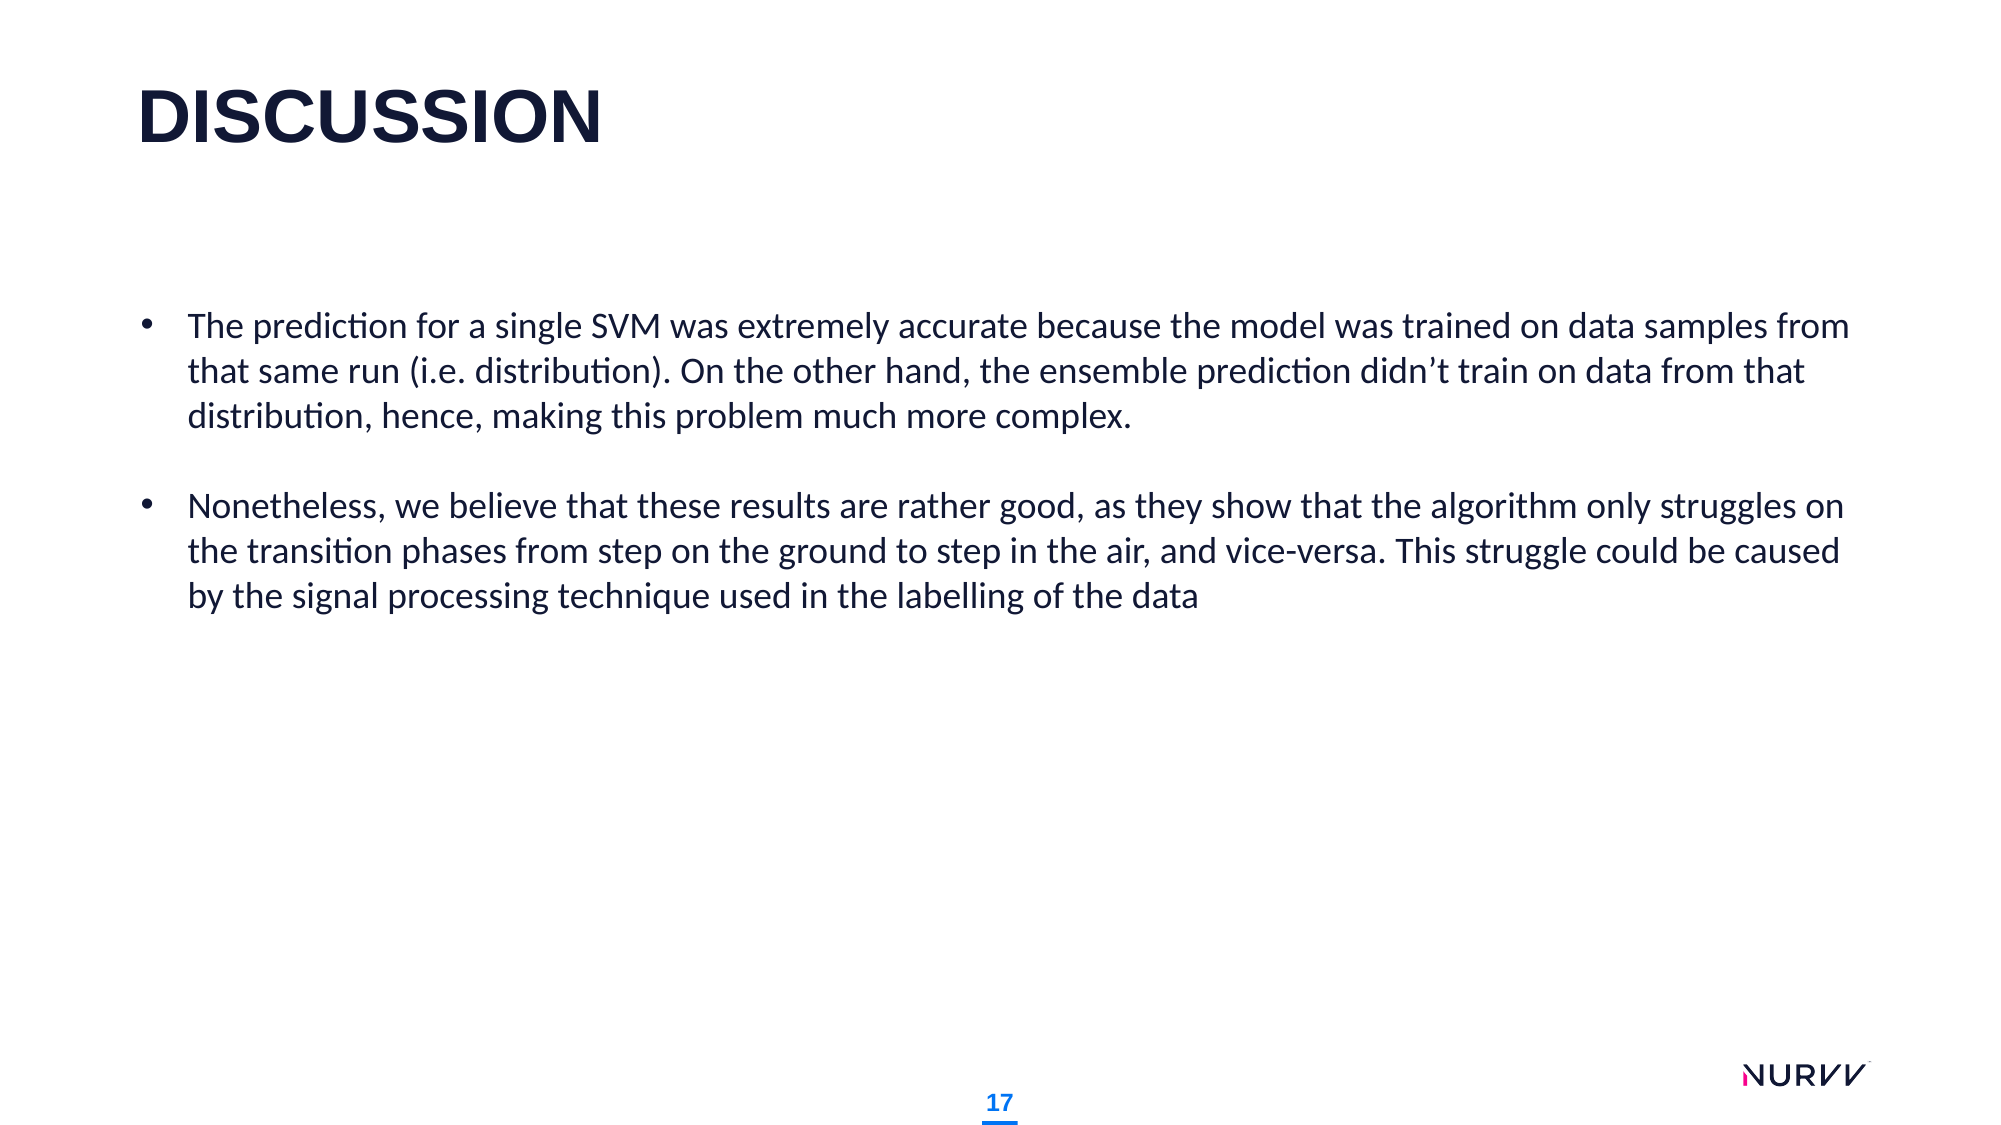

# DISCUSSION
The prediction for a single SVM was extremely accurate because the model was trained on data samples from that same run (i.e. distribution). On the other hand, the ensemble prediction didn’t train on data from that distribution, hence, making this problem much more complex.

Nonetheless, we believe that these results are rather good, as they show that the algorithm only struggles on the transition phases from step on the ground to step in the air, and vice-versa. This struggle could be caused by the signal processing technique used in the labelling of the data